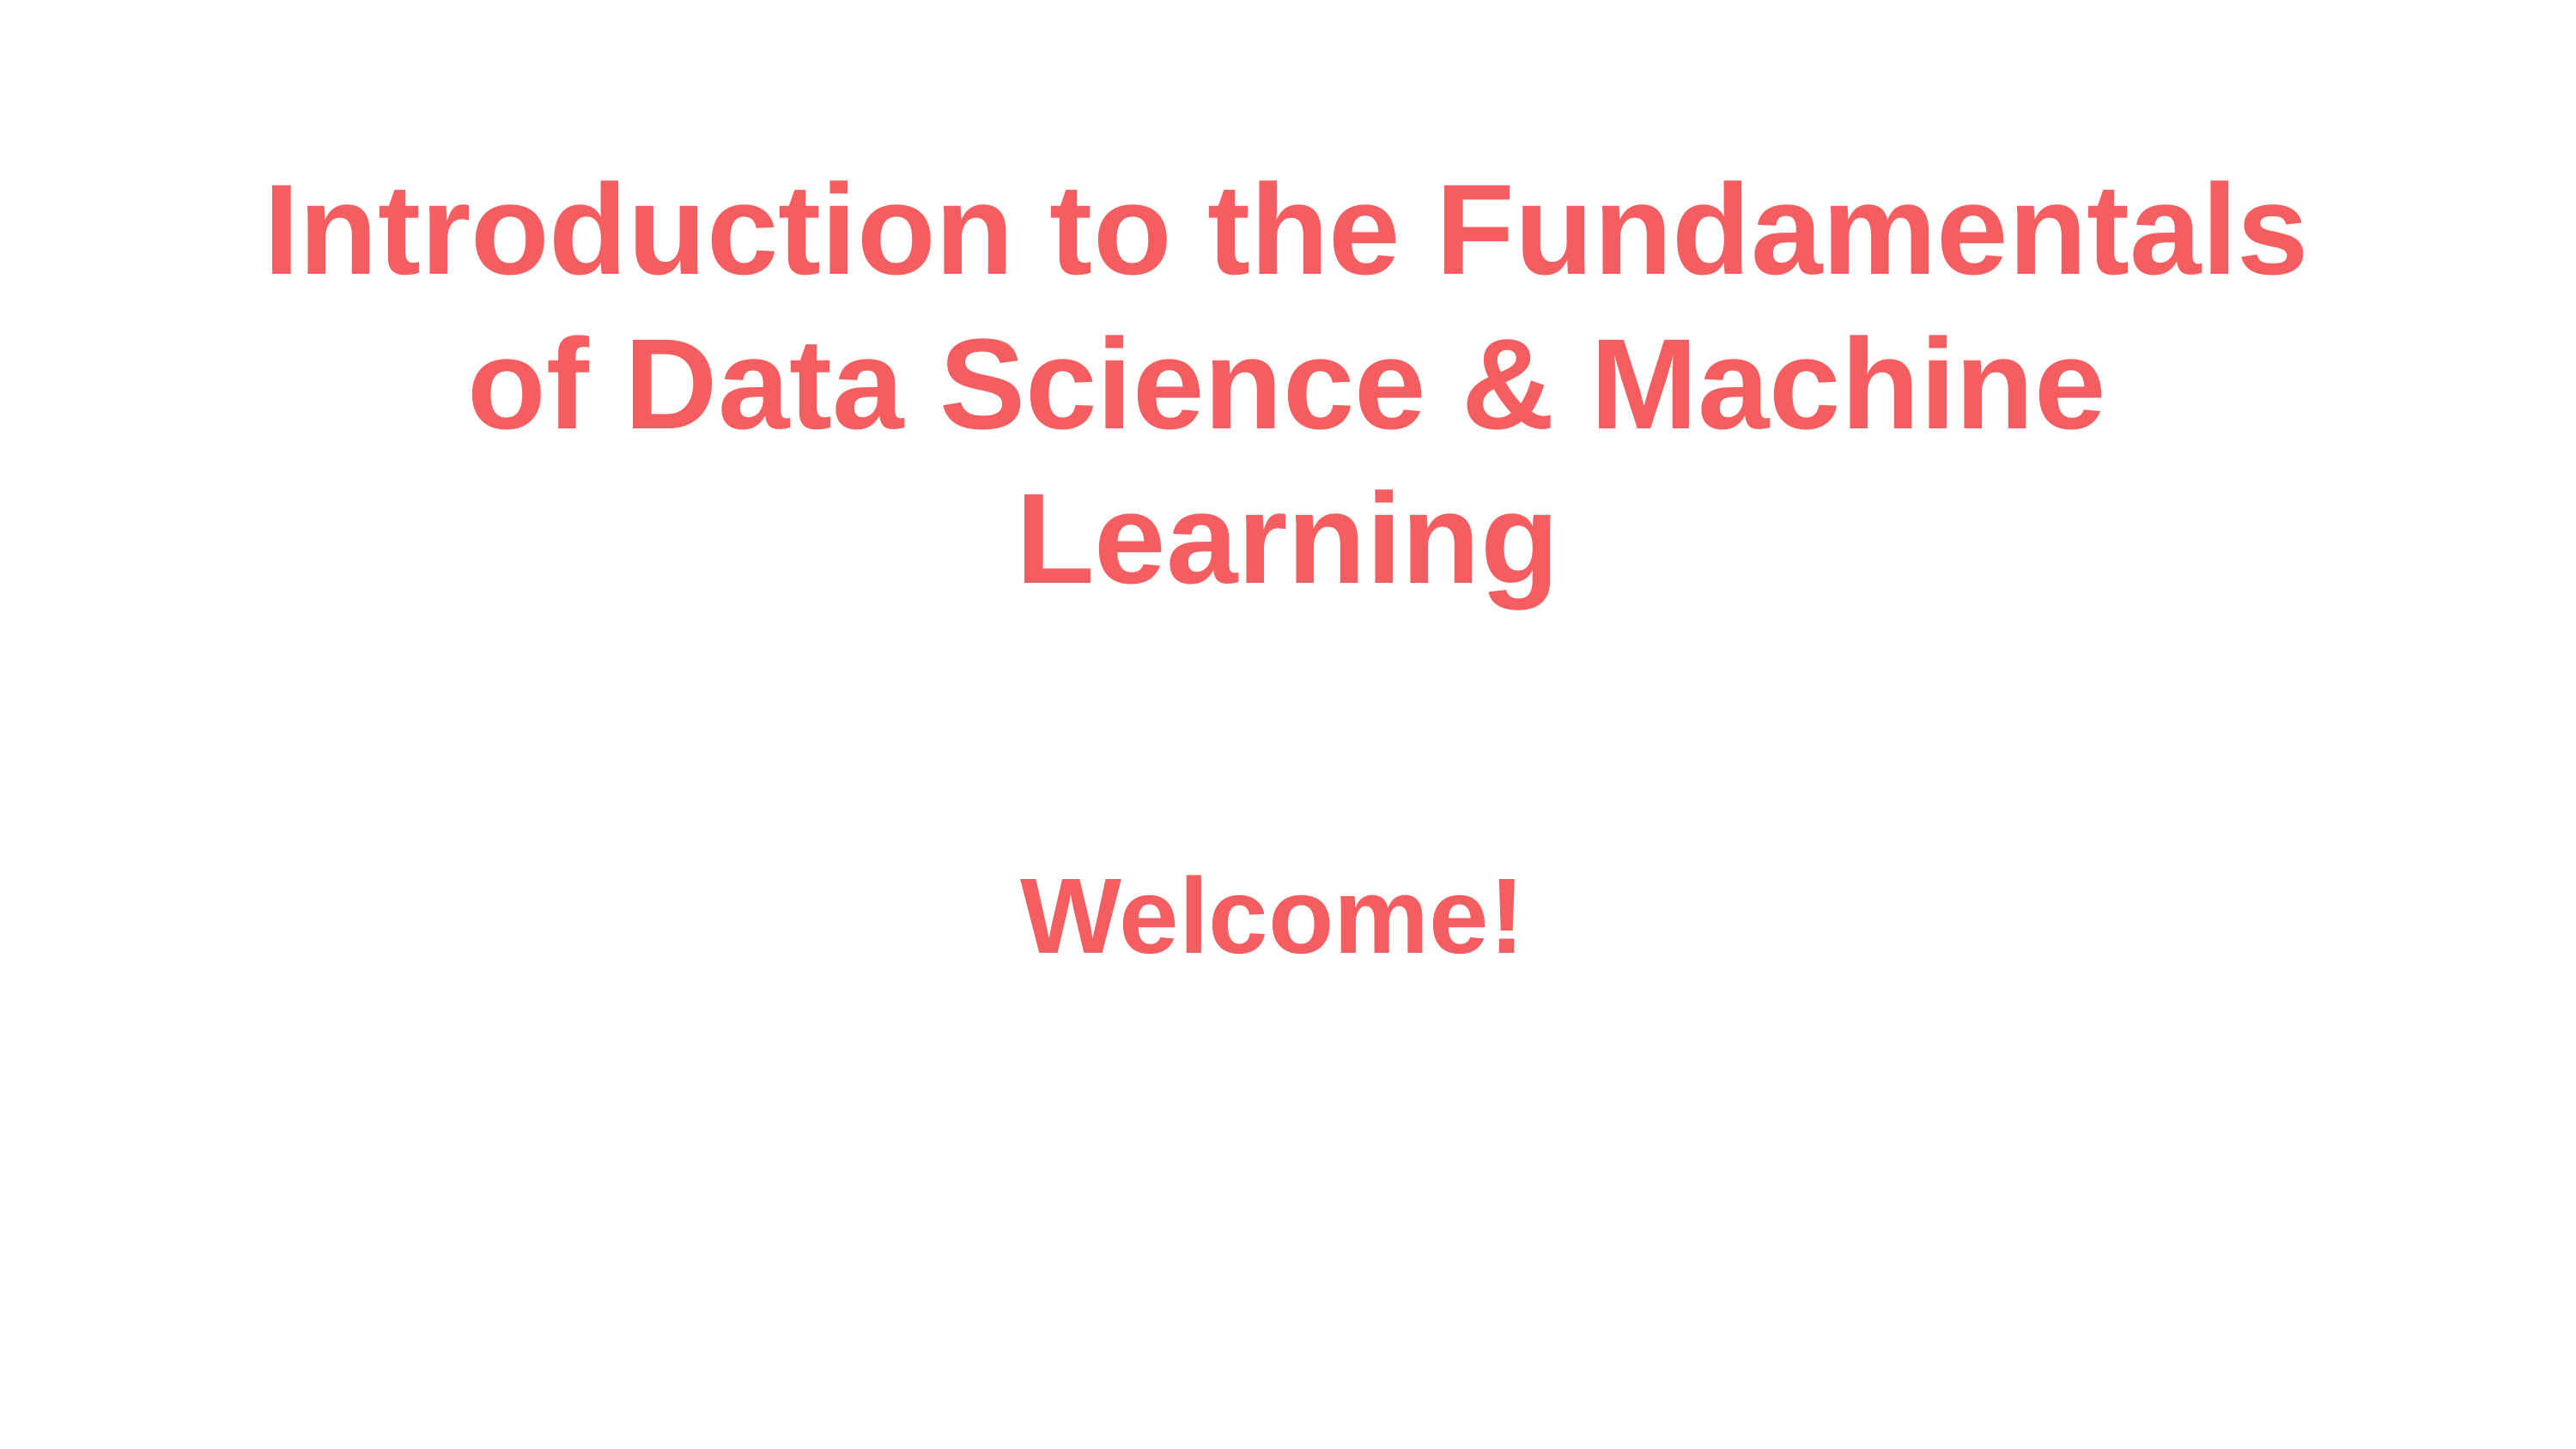

Introduction to the Fundamentals of Data Science & Machine Learning
Welcome!